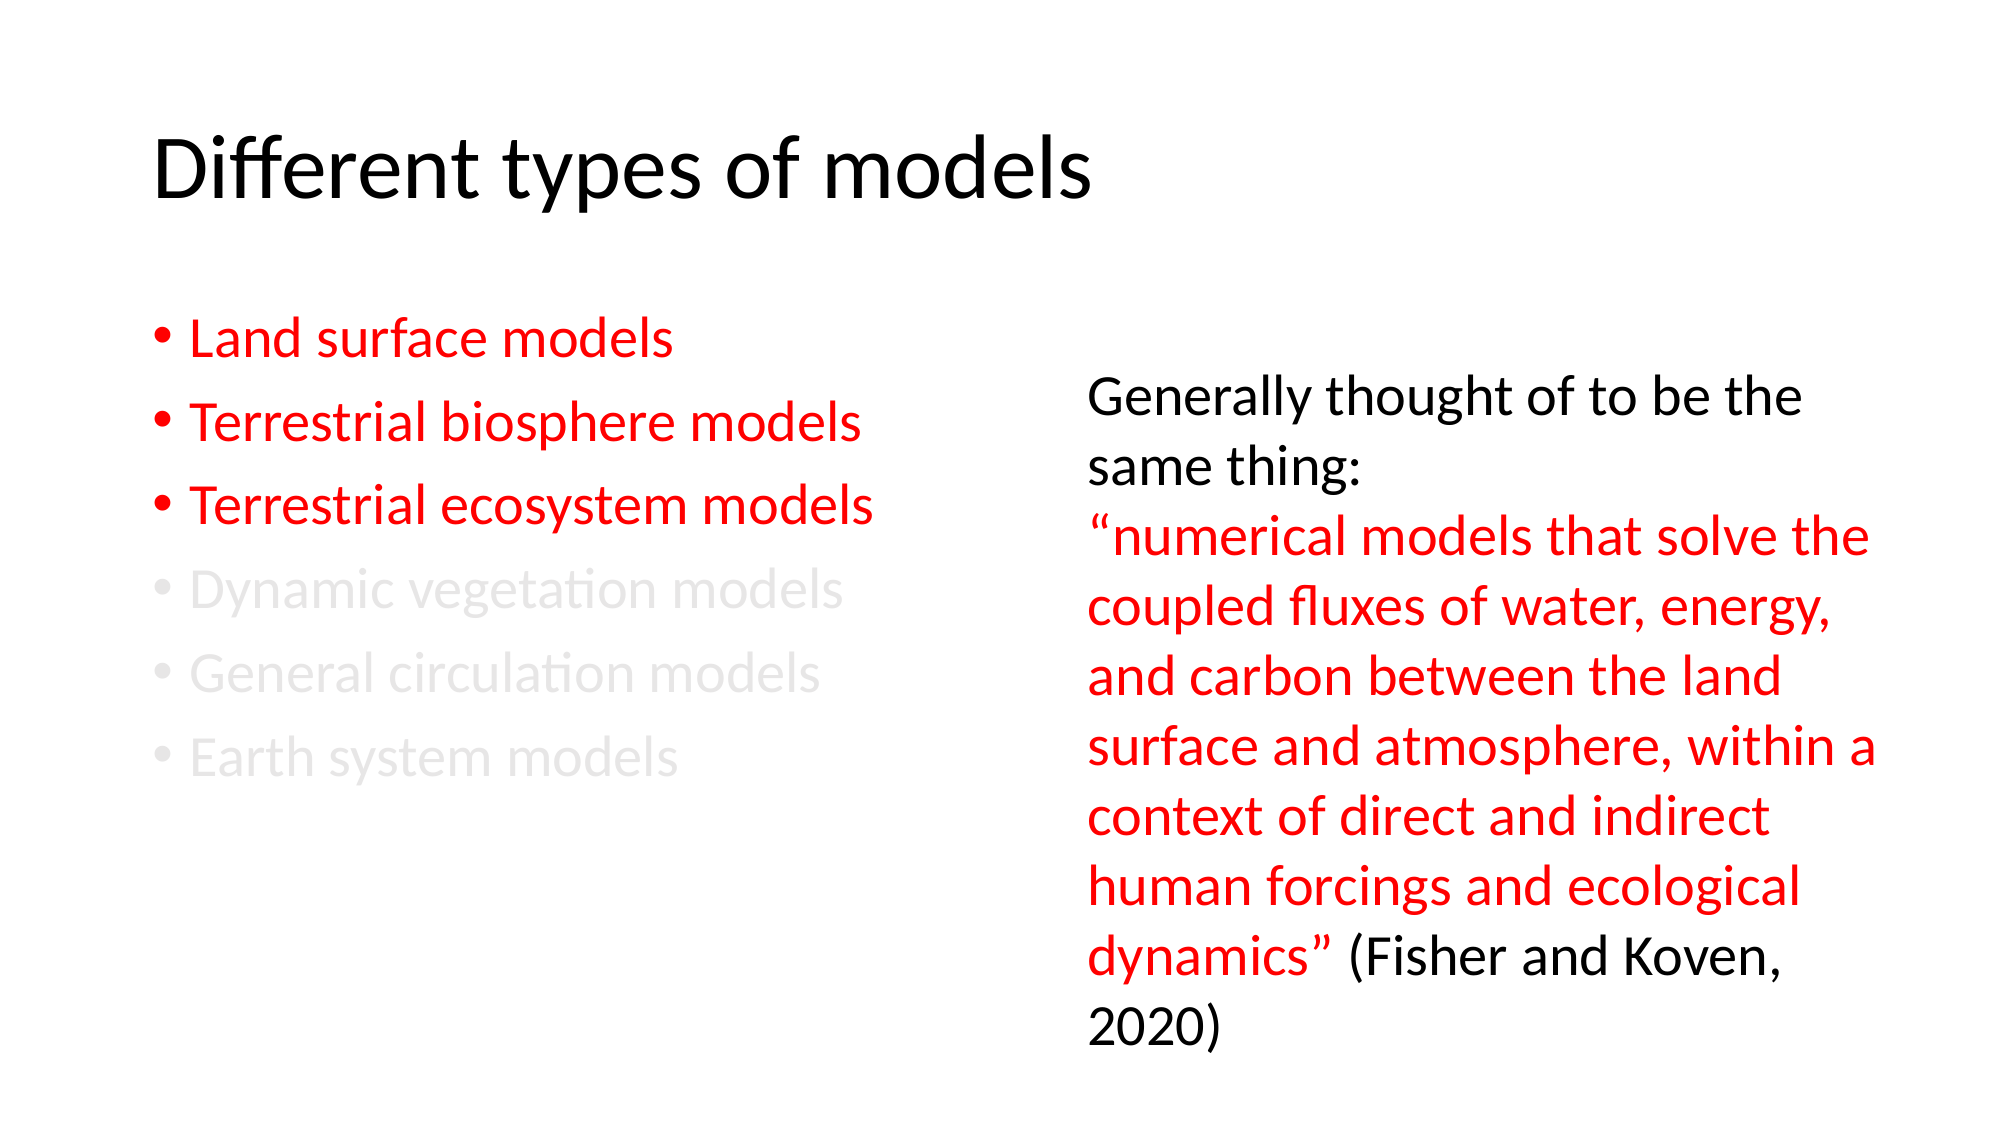

# Different types of models
Land surface models
Terrestrial biosphere models
Terrestrial ecosystem models
Dynamic vegetation models
General circulation models
Earth system models
Generally thought of to be the same thing:
“numerical models that solve the coupled fluxes of water, energy, and carbon between the land surface and atmosphere, within a context of direct and indirect human forcings and ecological dynamics” (Fisher and Koven, 2020)